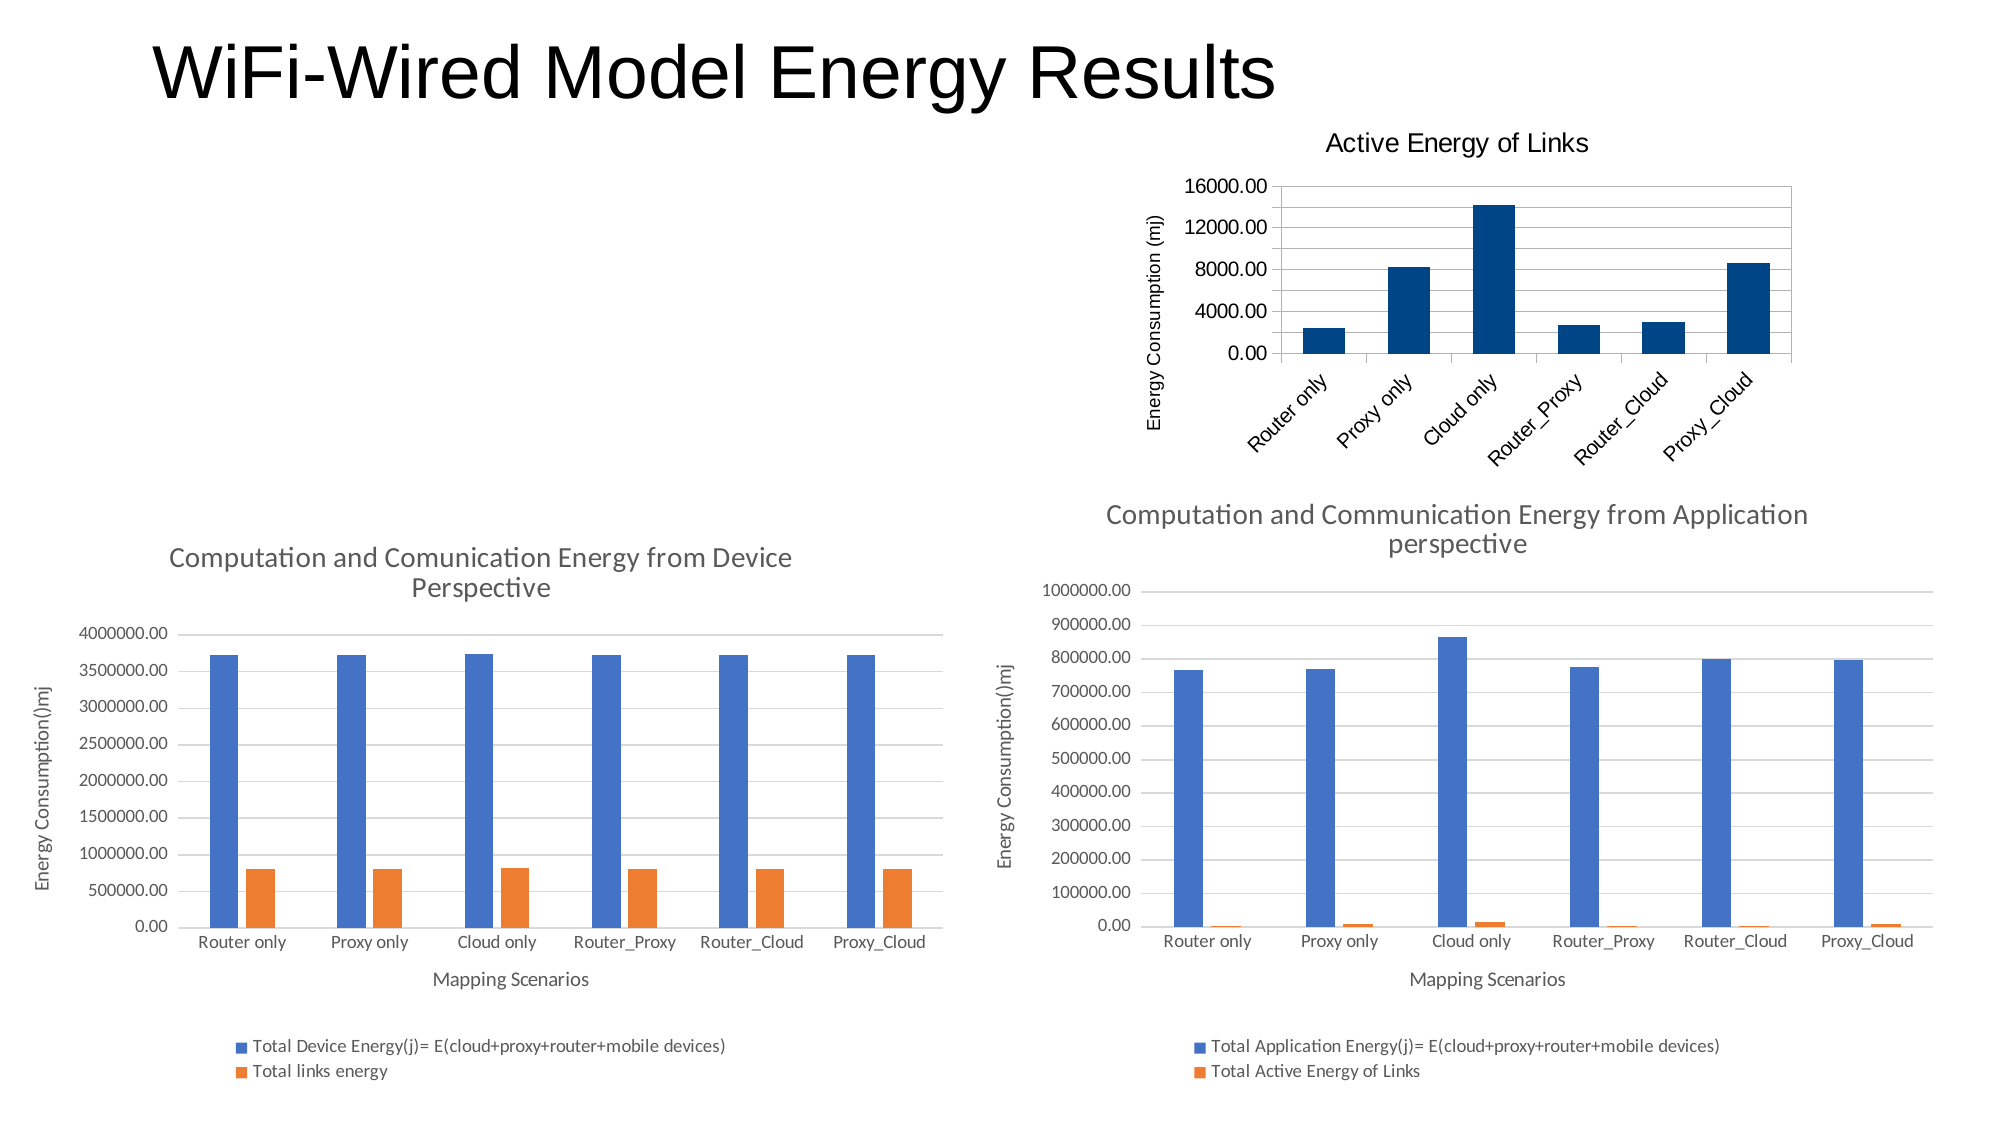

# WiFi-Wired Model Energy Results

### Chart: Active Energy of Links

| Category | Total Active Energy of Links |
|---|---|
| Router only | 2396.45 |
| Proxy only | 8300.24 |
| Cloud only | 14203.810000000001 |
| Router_Proxy | 2710.64 |
| Router_Cloud | 3023.8100000000004 |
| Proxy_Cloud | 8613.41 |

### Chart: Computation and Communication Energy from Application perspective

| Category | Total Application Energy(j)= E(cloud+proxy+router+mobile devices) | Total Active Energy of Links |
|---|---|---|
| Router only | 768646.34240816 | 2396.45 |
| Proxy only | 771231.7877310191 | 8300.24 |
| Cloud only | 866384.58571426 | 14203.810000000001 |
| Router_Proxy | 775758.5797488155 | 2710.64 |
| Router_Cloud | 799106.890650587 | 3023.8100000000004 |
| Proxy_Cloud | 798767.752398011 | 8613.41 |

### Chart: Computation and Comunication Energy from Device Perspective

| Category | Total Device Energy(j)= E(cloud+proxy+router+mobile devices) | Total links energy |
|---|---|---|
| Router only | 3723644.120651021 | 810033.232 |
| Proxy only | 3724202.789513593 | 812985.122 |
| Cloud only | 3745730.0671428405 | 815936.8927900001 |
| Router_Proxy | 3724559.0604565074 | 810190.3223900001 |
| Router_Cloud | 3733981.4059249284 | 810346.8927900002 |
| Proxy_Cloud | 3733944.2265335135 | 813141.6927900001 |